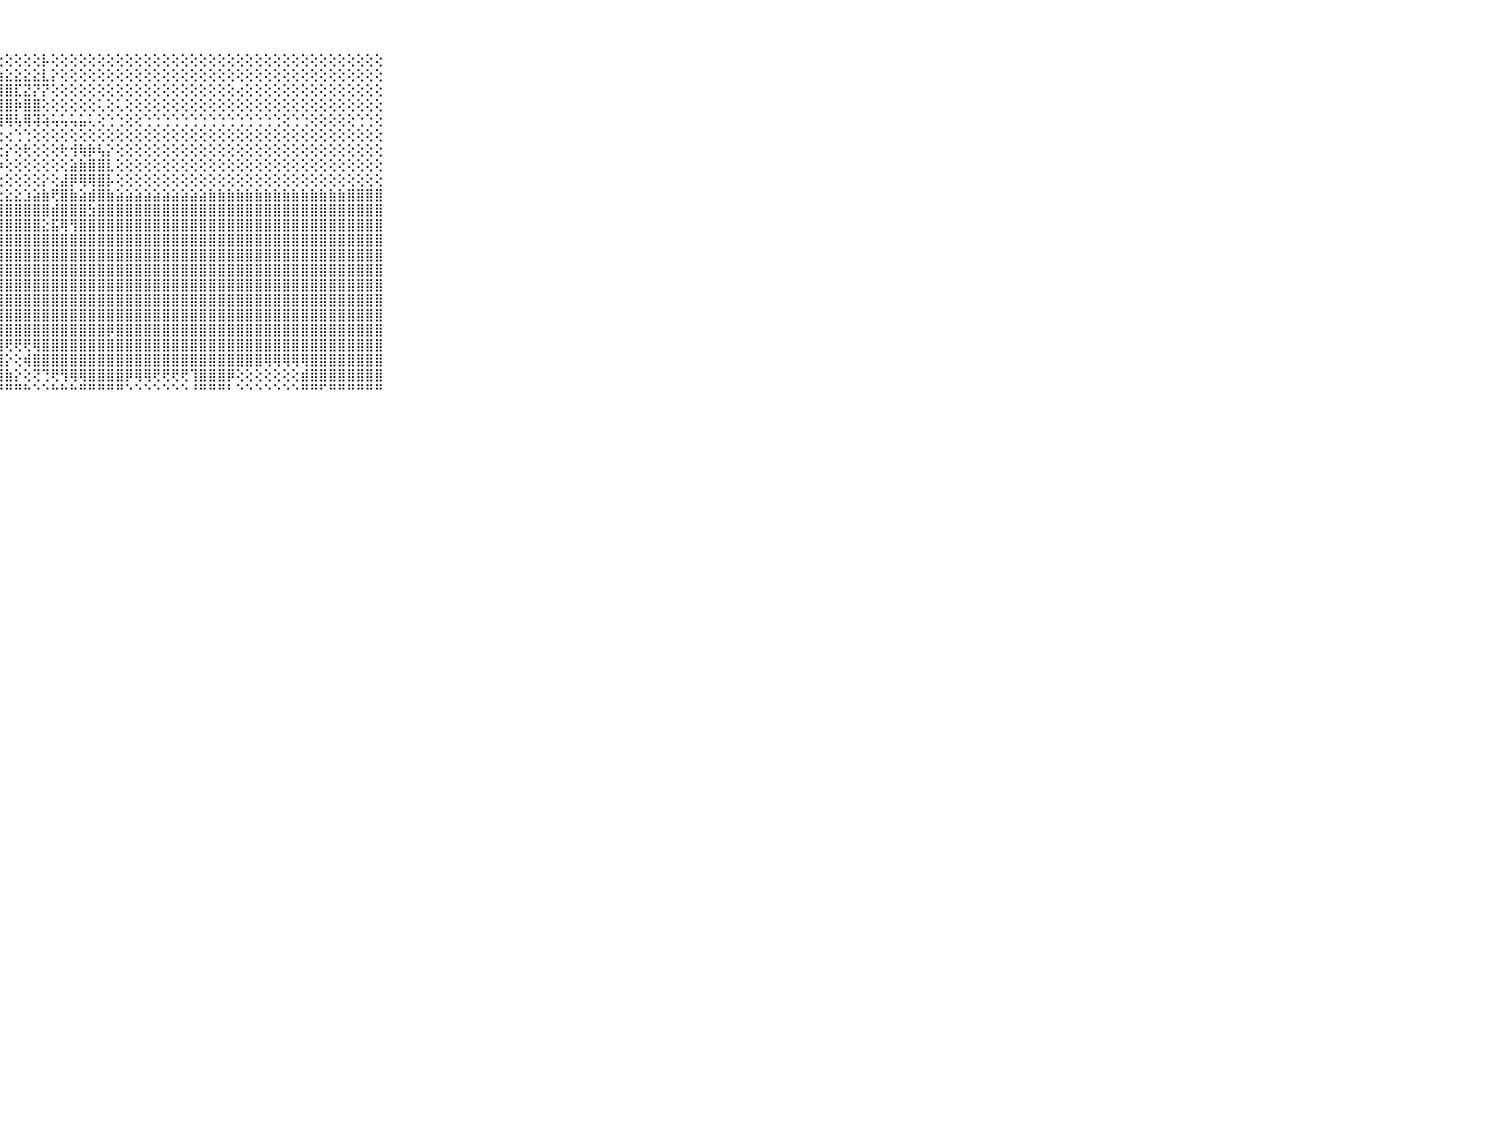

⠀⠀⠀⠀⠀⠀⠀⠀⠀⠀⠀⣿⣿⣿⣿⣿⣿⣿⣿⣿⣿⣿⣿⣿⣿⡿⢟⢗⢕⢕⢕⢕⡧⢕⢕⢕⢕⢕⢕⢕⢕⢕⢕⢕⢕⢕⢕⢕⢕⢕⢕⢕⢕⢕⢕⢕⢕⢕⢕⢕⢕⢕⢕⢕⢕⢕⢕⢕⢕⠀⠀⠀⠀⠀⠀⠀⠀⠀⠀⠀⠀
⠀⠀⠀⠀⠀⠀⠀⠀⠀⠀⠀⣿⣿⣿⣿⣿⣿⣿⣿⣿⣿⡿⢯⣽⣵⣵⣵⣵⣕⣕⣕⣕⣇⡕⢕⢕⢕⢕⢕⢕⢕⢕⢕⢕⢕⢕⢕⢕⢕⢕⢕⢕⢕⢕⢕⢕⢕⢕⢕⢕⢕⢕⢕⢕⢕⢕⢕⢕⢕⠀⠀⠀⠀⠀⠀⠀⠀⠀⠀⠀⠀
⠀⠀⠀⠀⠀⠀⠀⠀⠀⠀⠀⣿⣷⢷⢷⢷⢷⢗⢕⢕⢕⢕⣜⣿⣿⣿⣿⣿⣿⣏⣝⡝⡝⢕⢕⢕⢕⢕⢕⢕⢕⢕⢕⢕⢕⢕⢕⢕⢕⢕⢕⢕⢕⢔⢕⢕⢕⢕⢕⢕⢕⢕⢕⢕⢕⢕⢕⢕⢕⠀⠀⠀⠀⠀⠀⠀⠀⠀⠀⠀⠀
⠀⠀⠀⠀⠀⠀⠀⠀⠀⠀⠀⣿⡿⢿⢿⢟⢇⢕⢕⢕⢕⢱⣿⣿⣿⣿⣷⣿⣿⡷⣿⣿⢕⢕⢕⢕⢕⢕⢅⢕⢅⢕⢕⢕⢕⢕⢕⢕⢕⢕⢕⢕⢕⢕⢕⢕⢕⢕⢕⢕⢕⢕⢕⢕⢕⢕⢕⢕⢕⠀⠀⠀⠀⠀⠀⠀⠀⠀⠀⠀⠀
⠀⠀⠀⠀⠀⠀⠀⠀⠀⠀⠀⠛⢛⢓⢓⢖⢖⢖⢖⢖⢶⢾⠿⠿⠿⢿⠿⢿⢿⢧⢿⢽⢵⢥⢥⢥⣥⢅⢕⢑⢑⢕⢕⢑⢑⢑⢑⢑⢑⢑⢑⢑⢑⢑⢑⢑⢑⢑⢕⢑⢑⢕⢕⢕⢕⢕⢑⢑⢕⠀⠀⠀⠀⠀⠀⠀⠀⠀⠀⠀⠀
⠀⠀⠀⠀⠀⠀⠀⠀⠀⠀⠀⠀⢅⢐⢐⢔⢀⢐⢕⢐⢐⢅⢔⢀⢕⢕⢕⢕⢔⢑⢑⢕⢕⢕⢕⢕⢕⢕⢕⢕⢕⢕⢕⢕⢕⢕⢕⢕⢕⢕⢕⢕⢕⢕⢕⢕⢕⢕⢕⢕⢕⢕⢕⢕⢕⢕⢕⢕⢕⠀⠀⠀⠀⠀⠀⠀⠀⠀⠀⠀⠀
⠀⠀⠀⠀⠀⠀⠀⠀⠀⠀⠀⢔⢔⢔⢔⢔⢔⢔⢕⢕⢔⢕⢕⢕⢕⢕⢕⢕⡕⢕⢗⢕⢕⢕⢗⢺⢷⡷⢧⡕⢕⢕⢕⢕⢕⢕⢕⢕⢕⢕⢕⢕⢕⢕⢕⢕⢕⢕⢕⢕⢕⢕⢕⢕⢕⢕⢕⢕⢕⠀⠀⠀⠀⠀⠀⠀⠀⠀⠀⠀⠀
⠀⠀⠀⠀⠀⠀⠀⠀⠀⠀⠀⢕⣕⣕⣕⣕⣕⣕⢕⢕⢕⢕⢕⢕⣱⣵⣵⡵⢕⢕⢕⢕⢕⢕⢕⣵⣷⣿⣿⣇⢕⢕⢕⢕⢕⢕⢕⢕⢕⢕⢕⢕⢕⢕⢕⢕⢕⢕⢕⢕⢕⢕⢕⢕⢕⢕⢕⢕⢕⠀⠀⠀⠀⠀⠀⠀⠀⠀⠀⠀⠀
⠀⠀⠀⠀⠀⠀⠀⠀⠀⠀⠀⢜⢝⢝⢝⢝⢜⢕⢕⢕⢕⢕⢕⢕⢕⢕⢕⢕⢕⢕⢕⢕⡕⢕⣼⡿⢿⢿⣿⡧⢕⢕⢕⢕⢕⢕⢕⢕⢕⢕⢕⢕⢕⢕⢕⢕⢕⢕⢕⢕⢕⢕⢕⢕⢕⢕⢕⢕⢕⠀⠀⠀⠀⠀⠀⠀⠀⠀⠀⠀⠀
⠀⠀⠀⠀⠀⠀⠀⠀⠀⠀⠀⢕⢕⢕⣕⣕⣕⣕⣕⣕⣕⣕⣕⣕⣕⣕⣕⣕⣕⣕⣱⣵⣷⢟⣿⣷⣵⣾⣿⣷⣵⣵⣵⣵⣵⣵⣵⣵⣵⣵⣷⣷⣷⣷⣷⣷⣷⣷⣷⣷⣷⣷⣷⣷⣷⣿⣿⣿⣿⠀⠀⠀⠀⠀⠀⠀⠀⠀⠀⠀⠀
⠀⠀⠀⠀⠀⠀⠀⠀⠀⠀⠀⣿⣿⣿⣿⣿⣿⣿⣿⣿⣿⣿⣿⣿⣿⣿⣿⣿⣿⣿⣿⣿⣿⣾⣿⣿⣿⣳⣿⣿⣿⣿⣿⣿⣿⣿⣿⣿⣿⣿⣿⣿⣿⣿⣿⣿⣿⣿⣿⣿⣿⣿⣿⣿⣿⣿⣿⣿⣿⠀⠀⠀⠀⠀⠀⠀⠀⠀⠀⠀⠀
⠀⠀⠀⠀⠀⠀⠀⠀⠀⠀⠀⢟⢻⣿⣿⣿⣿⣿⣿⣿⣿⣿⣿⣿⣿⡏⢝⣿⣿⣿⣿⣿⣕⣯⢿⢻⣿⣿⣿⣿⣿⣿⣿⣿⣿⣿⣿⣿⣿⣿⣿⣿⣿⣿⣿⣿⣿⣿⣿⣿⣿⣿⣿⣿⣿⣿⣿⣿⣿⠀⠀⠀⠀⠀⠀⠀⠀⠀⠀⠀⠀
⠀⠀⠀⠀⠀⠀⠀⠀⠀⠀⠀⢕⢱⣾⣿⣿⣿⣿⣿⣿⣿⣿⣿⣿⣿⢕⢜⣿⣿⣿⣿⣿⣿⣿⣿⣿⣿⣿⣿⣿⣿⣿⣿⣿⣿⣿⣿⣿⣿⣿⣿⣿⣿⣿⣿⣿⣿⣿⣿⣿⣿⣿⣿⣿⣿⣿⣿⣿⣿⠀⠀⠀⠀⠀⠀⠀⠀⠀⠀⠀⠀
⠀⠀⠀⠀⠀⠀⠀⠀⠀⠀⠀⢕⢕⢿⣿⣿⣿⣿⣿⣿⣿⣿⣿⣿⣿⡇⢕⣿⣿⣿⣿⣿⣿⣿⣿⣿⣿⣿⣿⣿⣿⣿⣿⣿⣿⣿⣿⣿⣿⣿⣿⣿⣿⣿⣿⣿⣿⣿⣿⣿⣿⣿⣿⣿⣿⣿⣿⣿⣿⠀⠀⠀⠀⠀⠀⠀⠀⠀⠀⠀⠀
⠀⠀⠀⠀⠀⠀⠀⠀⠀⠀⠀⢕⢕⢹⣿⣿⣿⣿⣿⣿⣿⣿⣿⣿⣿⡇⢸⣿⣿⣿⣿⣿⣿⣿⣿⣿⣿⣿⣿⣿⣿⣿⣿⣿⣿⣿⣿⣿⣿⣿⣿⣿⣿⣿⣿⣿⣿⣿⣿⣿⣿⣿⣿⣿⣿⣿⣿⣿⣿⠀⠀⠀⠀⠀⠀⠀⠀⠀⠀⠀⠀
⠀⠀⠀⠀⠀⠀⠀⠀⠀⠀⠀⢕⢕⢸⣿⣿⣿⣿⣿⣿⣿⣿⣿⣿⣿⡇⢸⣿⣿⣿⣿⣿⣿⣿⣿⣿⣿⣿⣿⣿⣿⣿⣿⣿⣿⣿⣿⣿⣿⣿⣿⣿⣿⣿⣿⣿⣿⣿⣿⣿⣿⣿⣿⣿⣿⣿⣿⣿⣿⠀⠀⠀⠀⠀⠀⠀⠀⠀⠀⠀⠀
⠀⠀⠀⠀⠀⠀⠀⠀⠀⠀⠀⢕⢕⣹⣿⣿⣿⣿⣿⣿⣿⣿⣿⣿⣿⡇⢜⣿⣿⣿⣿⣿⣿⣿⣿⣿⣿⣿⣿⣿⣿⣿⣿⣿⣿⣿⣿⣿⣿⣿⣿⣿⣿⣿⣿⣿⣿⣿⣿⣿⣿⣿⣿⣿⣿⣿⣿⣿⣿⠀⠀⠀⠀⠀⠀⠀⠀⠀⠀⠀⠀
⠀⠀⠀⠀⠀⠀⠀⠀⠀⠀⠀⢕⢕⢹⣿⣿⣿⣿⣿⣿⣿⣿⣿⣿⣿⡇⢕⣿⣿⣿⣿⣿⣿⣿⣿⣿⣿⣿⣿⣿⣿⣿⣿⣿⣿⣿⣿⣿⣿⣿⣿⣿⣿⣿⣿⣿⣿⣿⣿⣿⣿⣿⣿⣿⣿⣿⣿⣿⣿⠀⠀⠀⠀⠀⠀⠀⠀⠀⠀⠀⠀
⠀⠀⠀⠀⠀⠀⠀⠀⠀⠀⠀⢕⢕⢸⣿⣿⣿⣿⣿⣿⣿⣿⣿⣿⣿⡇⢕⢻⣿⣿⣿⣿⣿⣿⣿⣿⣿⣿⣿⡿⣿⣿⣿⣿⣿⣿⣿⣿⣿⣿⣿⣿⣿⣿⣿⣿⣿⣿⣿⣿⣿⣿⣿⣿⣿⣿⣿⣿⣿⠀⠀⠀⠀⠀⠀⠀⠀⠀⠀⠀⠀
⠀⠀⠀⠀⠀⠀⠀⠀⠀⠀⠀⢕⢕⣸⣿⣿⣿⣿⣿⣾⣿⣿⣿⣿⢹⣷⣷⣿⢟⢟⢟⢿⣿⣿⣿⣿⣿⣿⣿⣿⣿⣿⣿⣿⣿⣿⣿⣿⣿⣿⣿⣿⣿⣿⣿⣿⣿⣿⣿⣿⣿⣿⣿⣿⣿⣿⣿⣿⣿⠀⠀⠀⠀⠀⠀⠀⠀⠀⠀⠀⠀
⠀⠀⠀⠀⠀⠀⠀⠀⠀⠀⠀⣷⣿⣿⣿⣿⣿⣿⣿⡏⢻⣿⣿⡿⢕⣿⣿⣿⡕⢕⢾⣿⣿⣿⣿⣿⣿⣿⣿⣿⣿⣿⣿⣿⣿⣿⣿⣿⣿⣿⣿⣿⣿⣿⣿⣿⢿⢿⢿⢿⢿⣿⣿⣿⣿⣿⣿⣿⣿⠀⠀⠀⠀⠀⠀⠀⠀⠀⠀⠀⠀
⠀⠀⠀⠀⠀⠀⠀⠀⠀⠀⠀⣿⣿⣿⣿⣿⣿⣯⣽⣷⣿⣿⡟⢱⣾⣻⣿⣿⣷⡕⢕⢝⢙⢟⢻⢿⢿⣿⣿⣿⣿⡿⢿⢿⢟⢟⢟⢟⢹⣿⣿⣿⡿⢕⢕⢕⢕⢕⢕⢕⣾⣿⣿⣿⣿⣿⣿⣿⣿⠀⠀⠀⠀⠀⠀⠀⠀⠀⠀⠀⠀
⠀⠀⠀⠀⠀⠀⠀⠀⠀⠀⠀⠛⠛⠛⠛⠛⠛⠛⠛⠛⠛⠛⠃⠘⠛⠛⠛⠛⠛⠛⠓⠑⠑⠓⠓⠓⠛⠛⠛⠛⠛⠑⠑⠑⠑⠑⠑⠑⠘⠛⠛⠛⠃⠑⠑⠑⠑⠑⠑⠑⠛⠛⠋⠛⠛⠛⠛⠛⠛⠀⠀⠀⠀⠀⠀⠀⠀⠀⠀⠀⠀